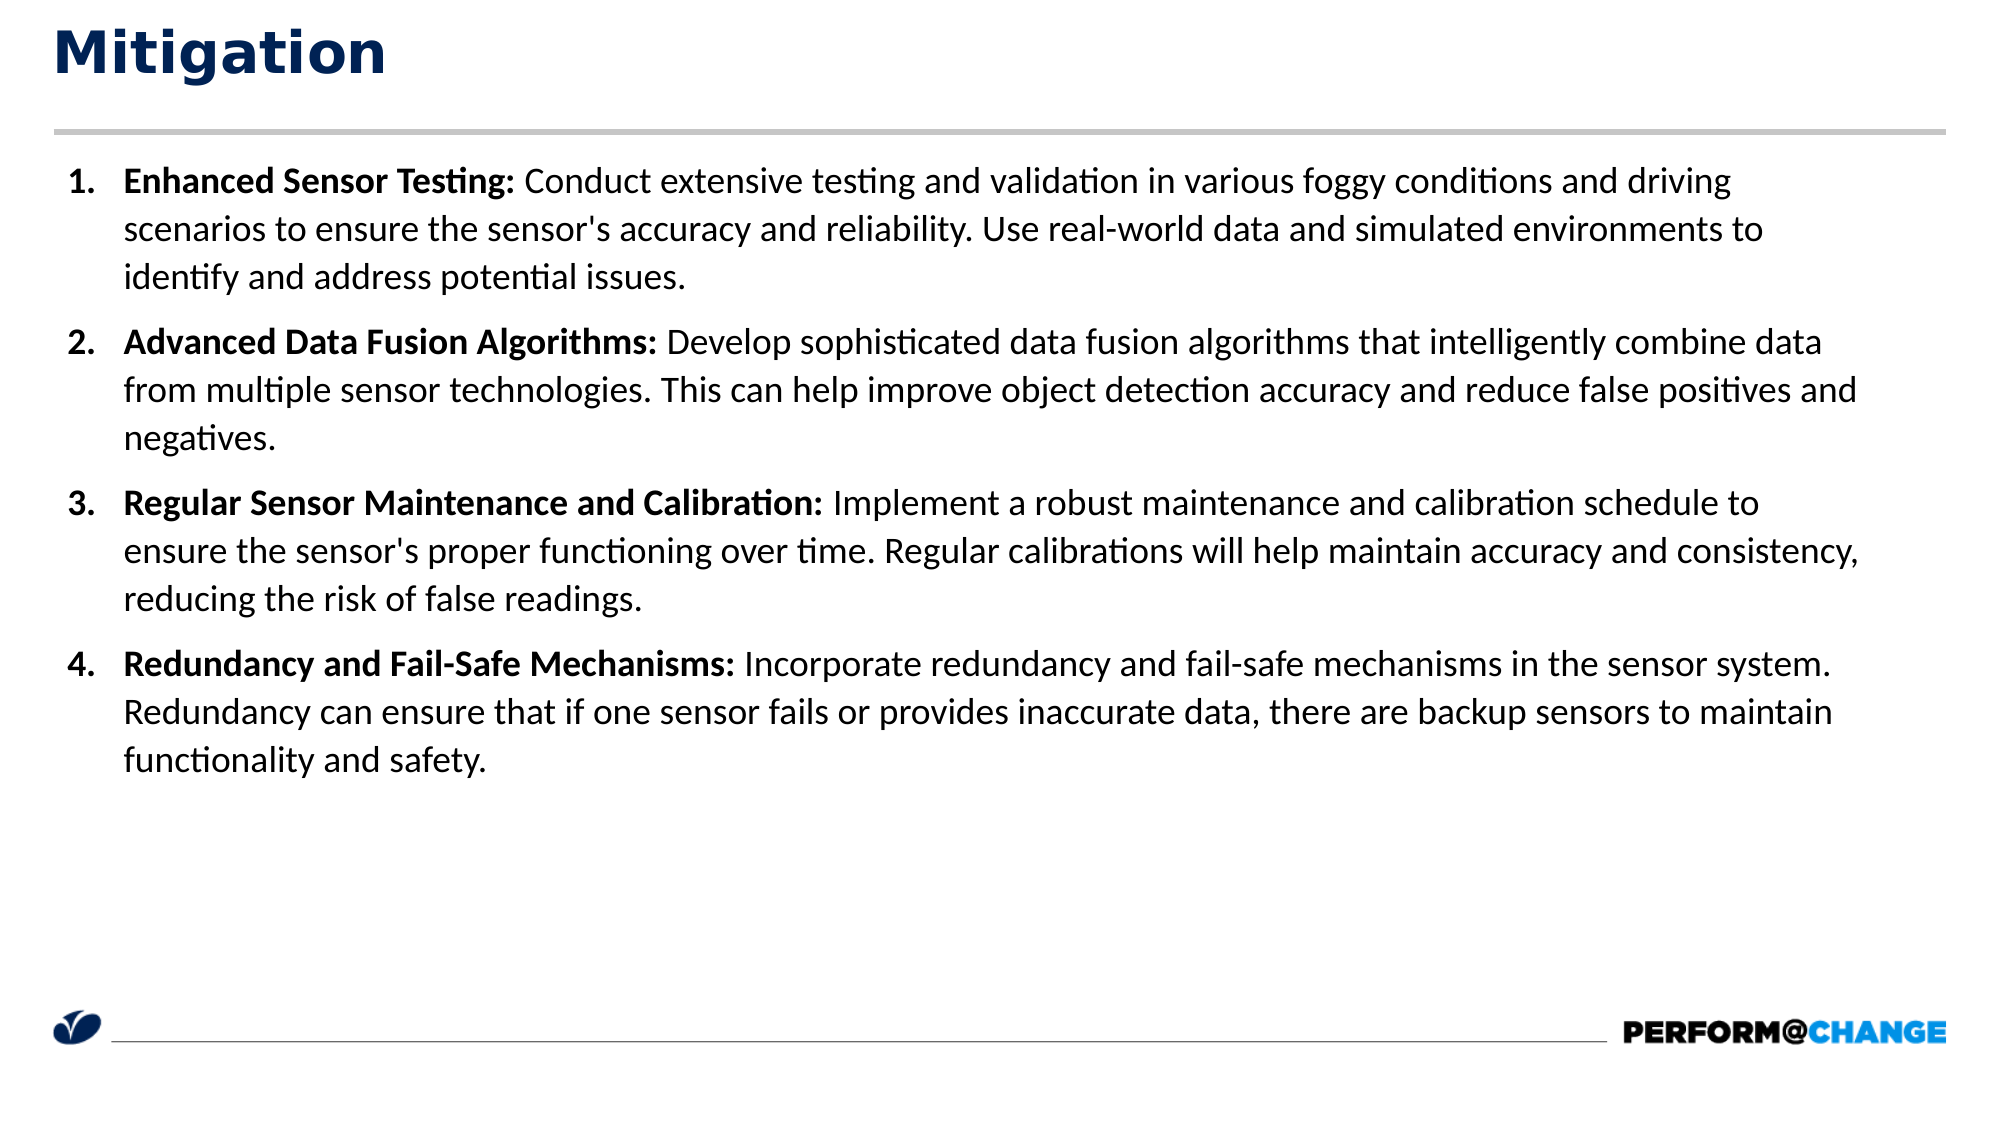

# Mitigation
Enhanced Sensor Testing: Conduct extensive testing and validation in various foggy conditions and driving scenarios to ensure the sensor's accuracy and reliability. Use real-world data and simulated environments to identify and address potential issues.
Advanced Data Fusion Algorithms: Develop sophisticated data fusion algorithms that intelligently combine data from multiple sensor technologies. This can help improve object detection accuracy and reduce false positives and negatives.
Regular Sensor Maintenance and Calibration: Implement a robust maintenance and calibration schedule to ensure the sensor's proper functioning over time. Regular calibrations will help maintain accuracy and consistency, reducing the risk of false readings.
Redundancy and Fail-Safe Mechanisms: Incorporate redundancy and fail-safe mechanisms in the sensor system. Redundancy can ensure that if one sensor fails or provides inaccurate data, there are backup sensors to maintain functionality and safety.